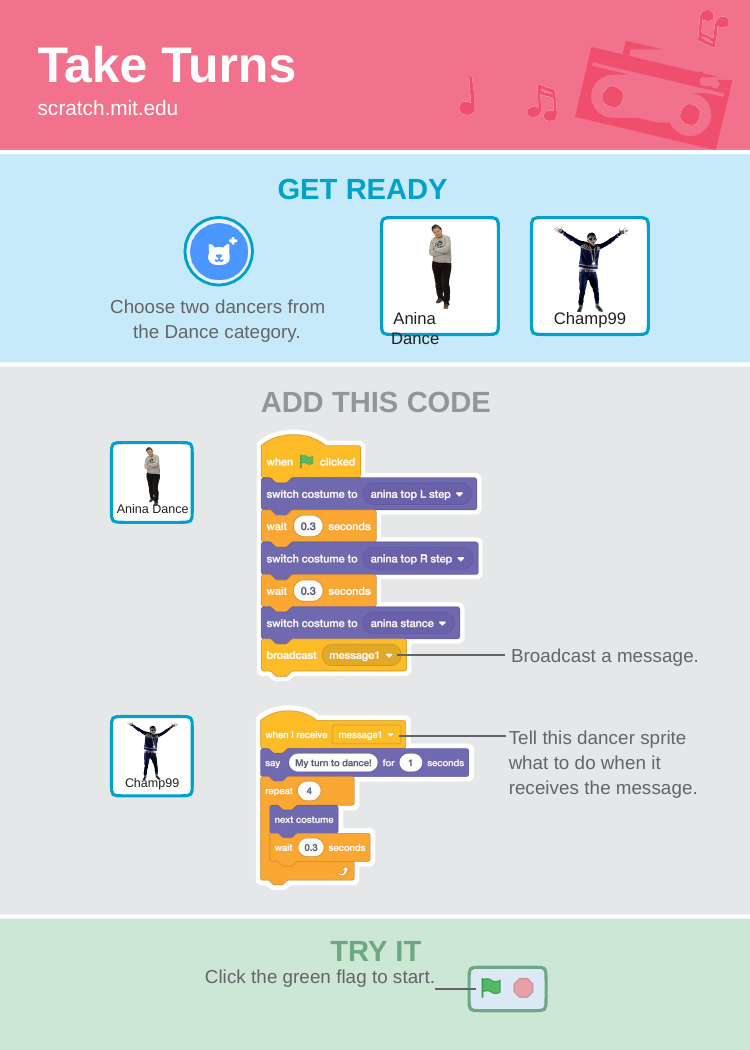

# Take Turns
scratch.mit.edu

GET READY

Choose two dancers from the Dance category.
Anina Dance
Champ99

ADD THIS CODE

Anina Dance
Broadcast a message.

Tell this dancer sprite what to do when it receives the message.
Champ99

TRY IT
Click the green flag to start.